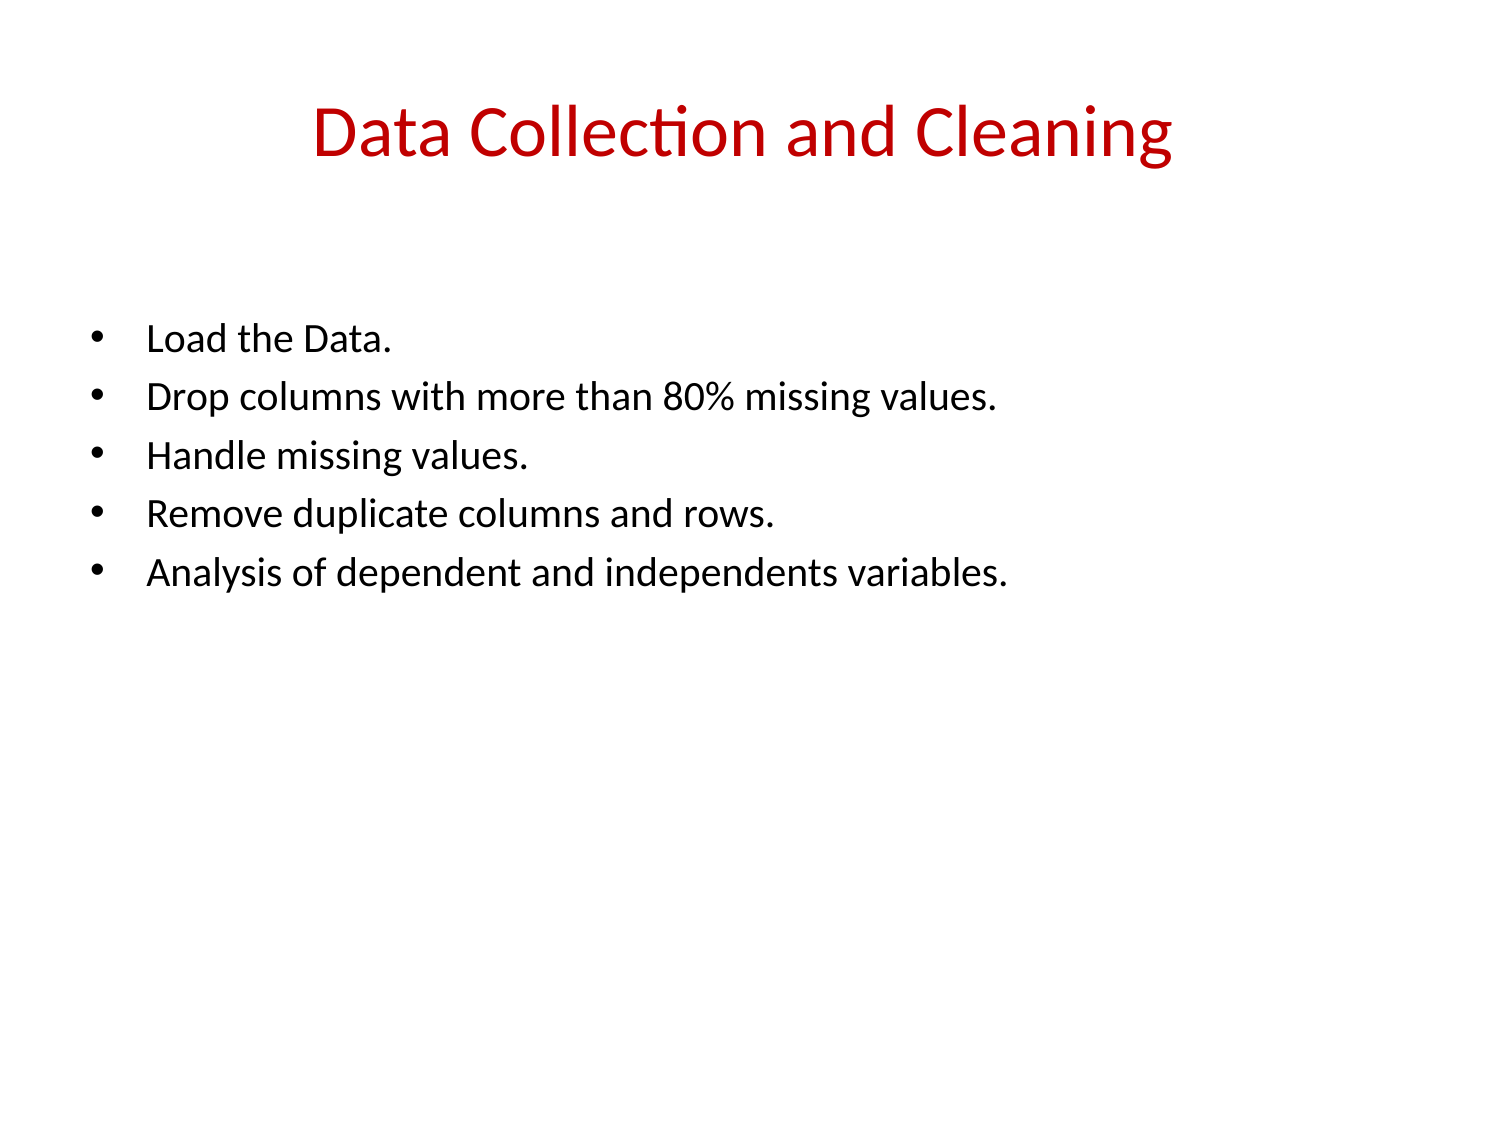

# Data Collection and Cleaning

Load the Data.
Drop columns with more than 80% missing values.
Handle missing values.
Remove duplicate columns and rows.
Analysis of dependent and independents variables.